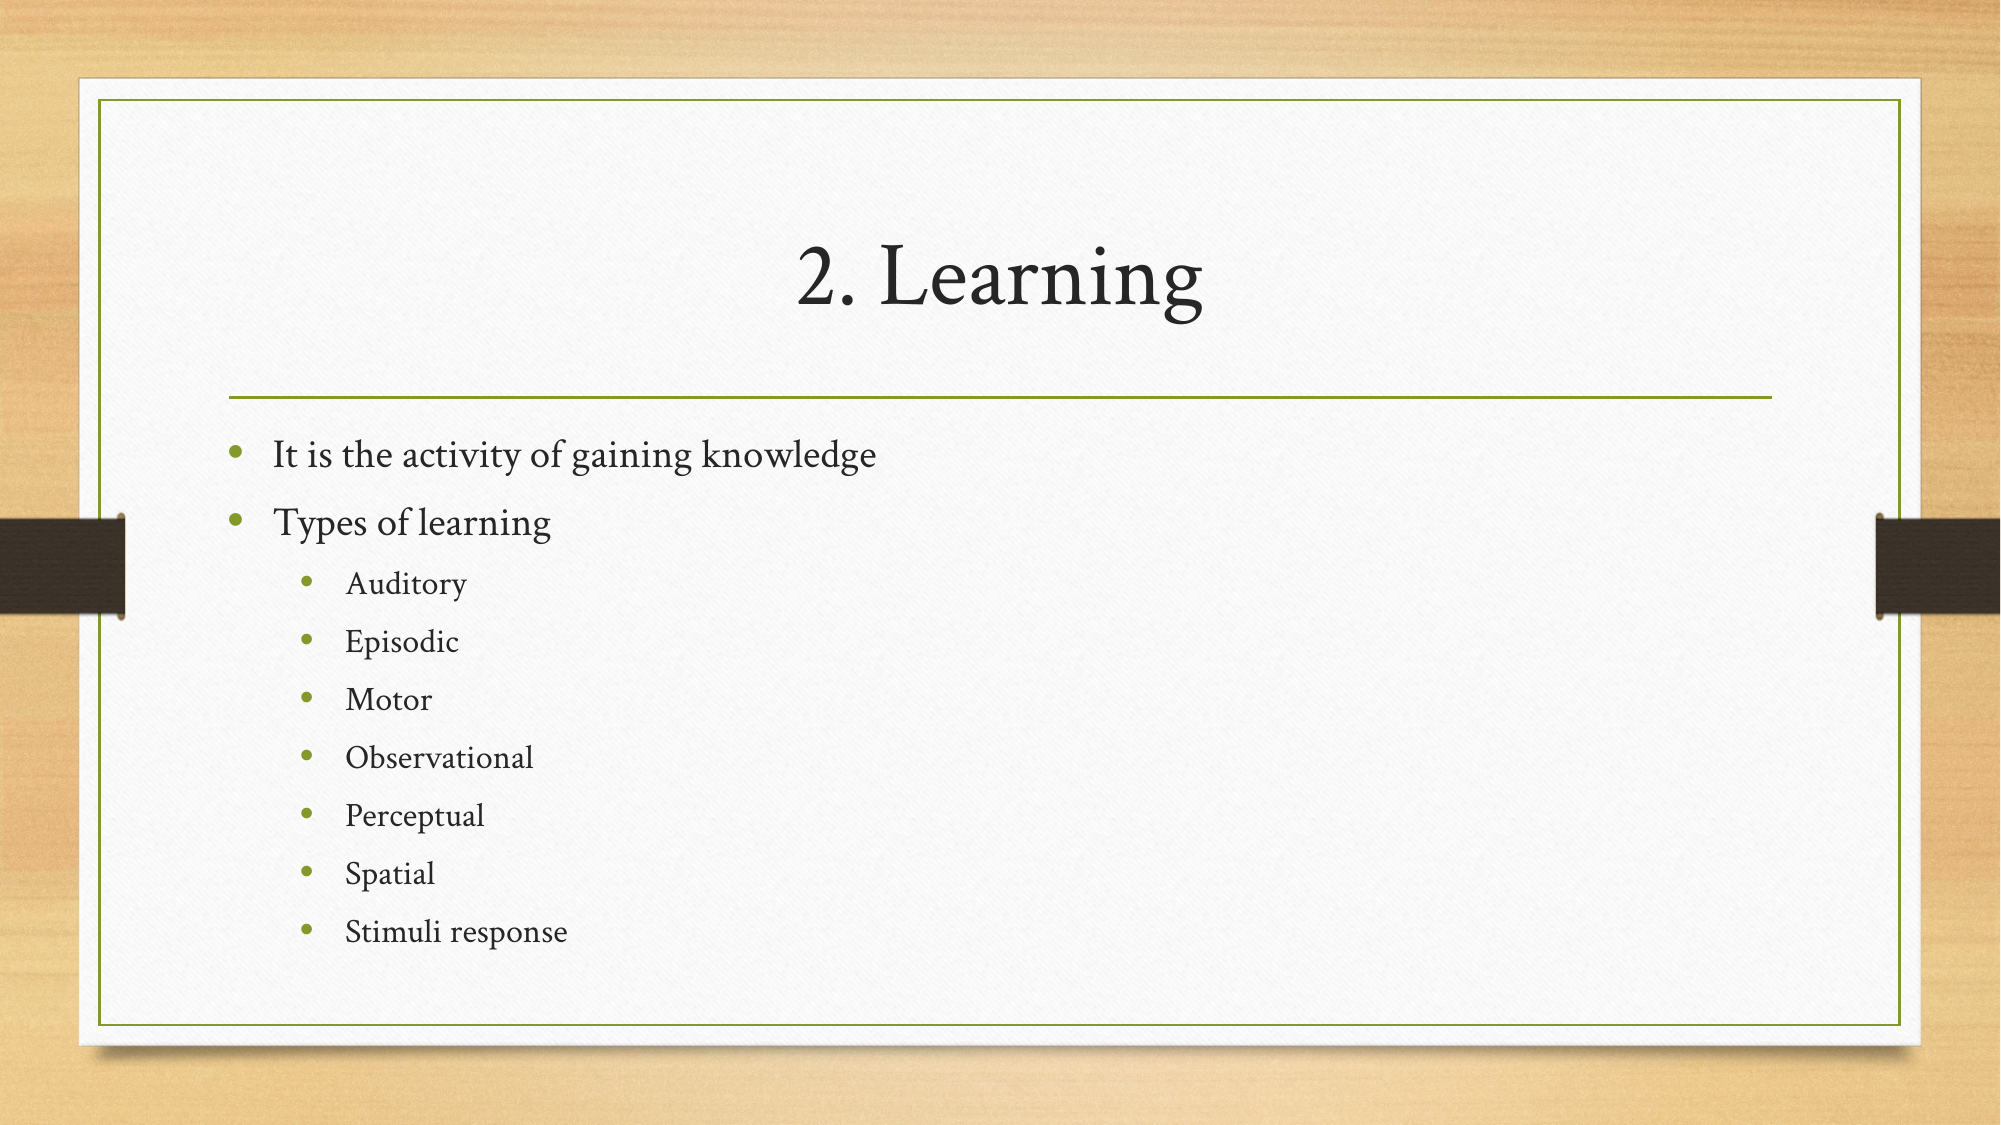

# 2. Learning
It is the activity of gaining knowledge
Types of learning
Auditory
Episodic
Motor
Observational
Perceptual
Spatial
Stimuli response